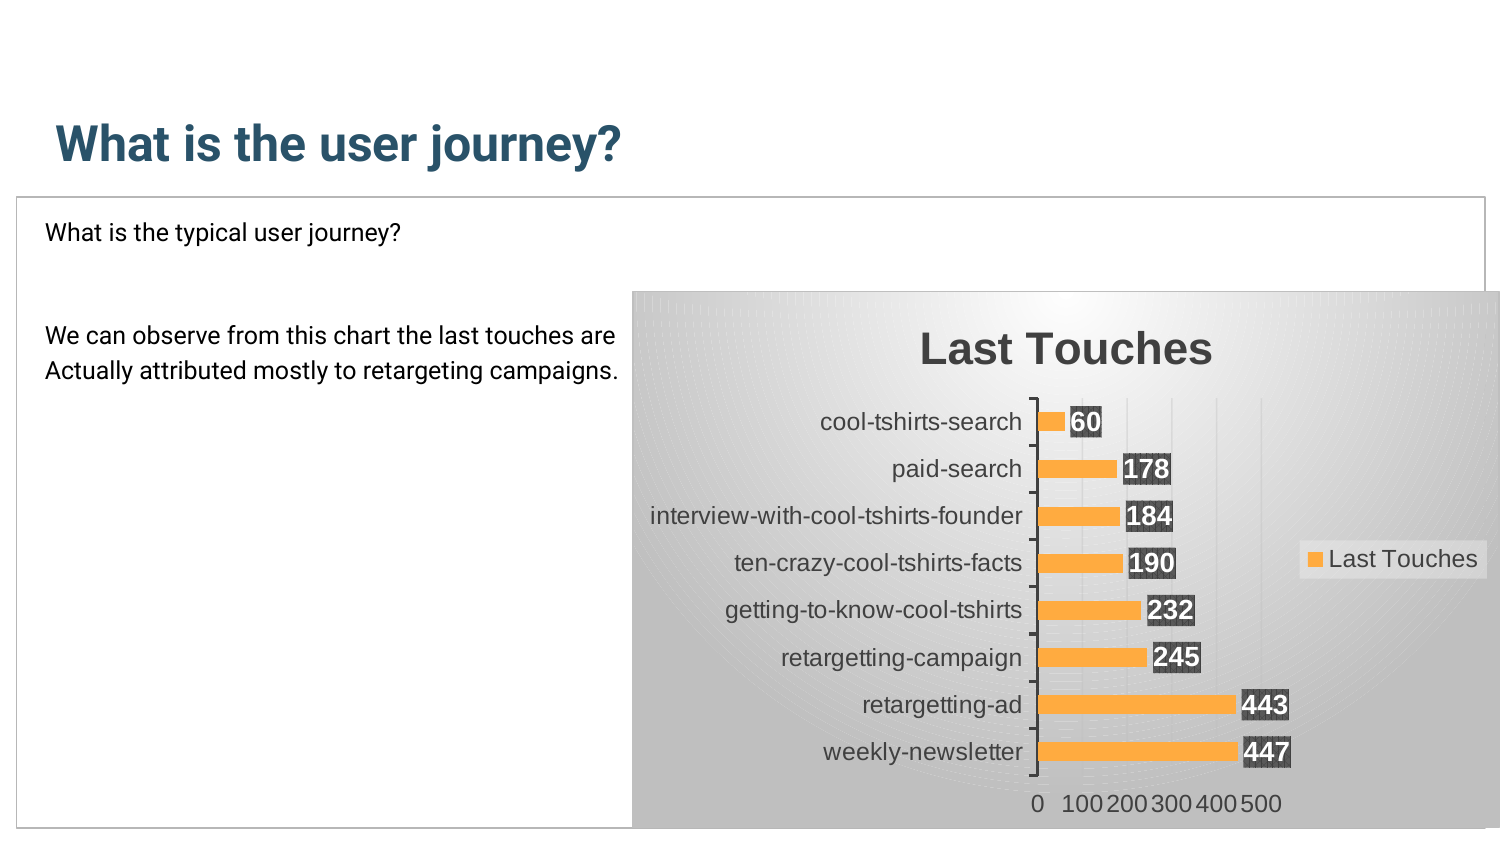

What is the user journey?
What is the typical user journey?

We can observe from this chart the last touches are
Actually attributed mostly to retargeting campaigns.

### Chart:

| Category | Last Touches |
|---|---|
| weekly-newsletter | 447.0 |
| retargetting-ad | 443.0 |
| retargetting-campaign | 245.0 |
| getting-to-know-cool-tshirts | 232.0 |
| ten-crazy-cool-tshirts-facts | 190.0 |
| interview-with-cool-tshirts-founder | 184.0 |
| paid-search | 178.0 |
| cool-tshirts-search | 60.0 |